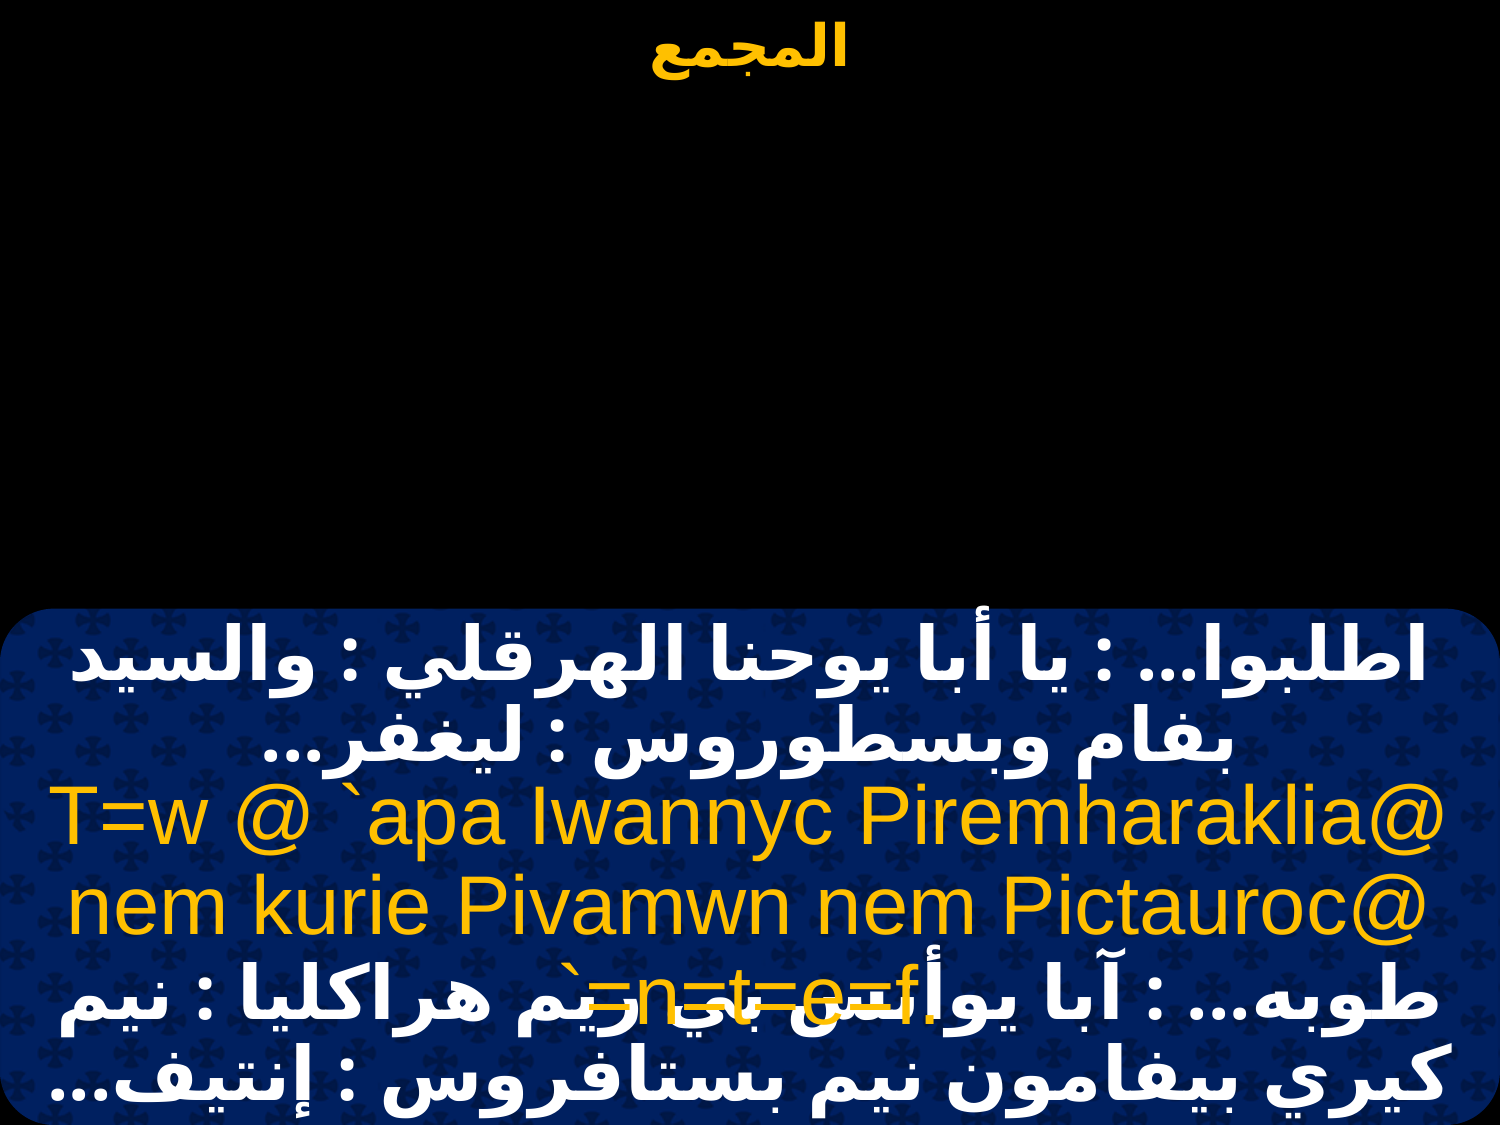

#
اطلبوا... : يا أبا يوحنا الهرقلي : والسيد بفام وبسطوروس : ليغفر...
T=w @ `apa Iwannyc Piremharaklia@ nem kurie Pivamwn nem Pictauroc@ `=n=t=e=f.
طوبه... : آبا يوأنس بي ريم هراكليا : نيم كيري بيفامون نيم بستافروس : إنتيف...